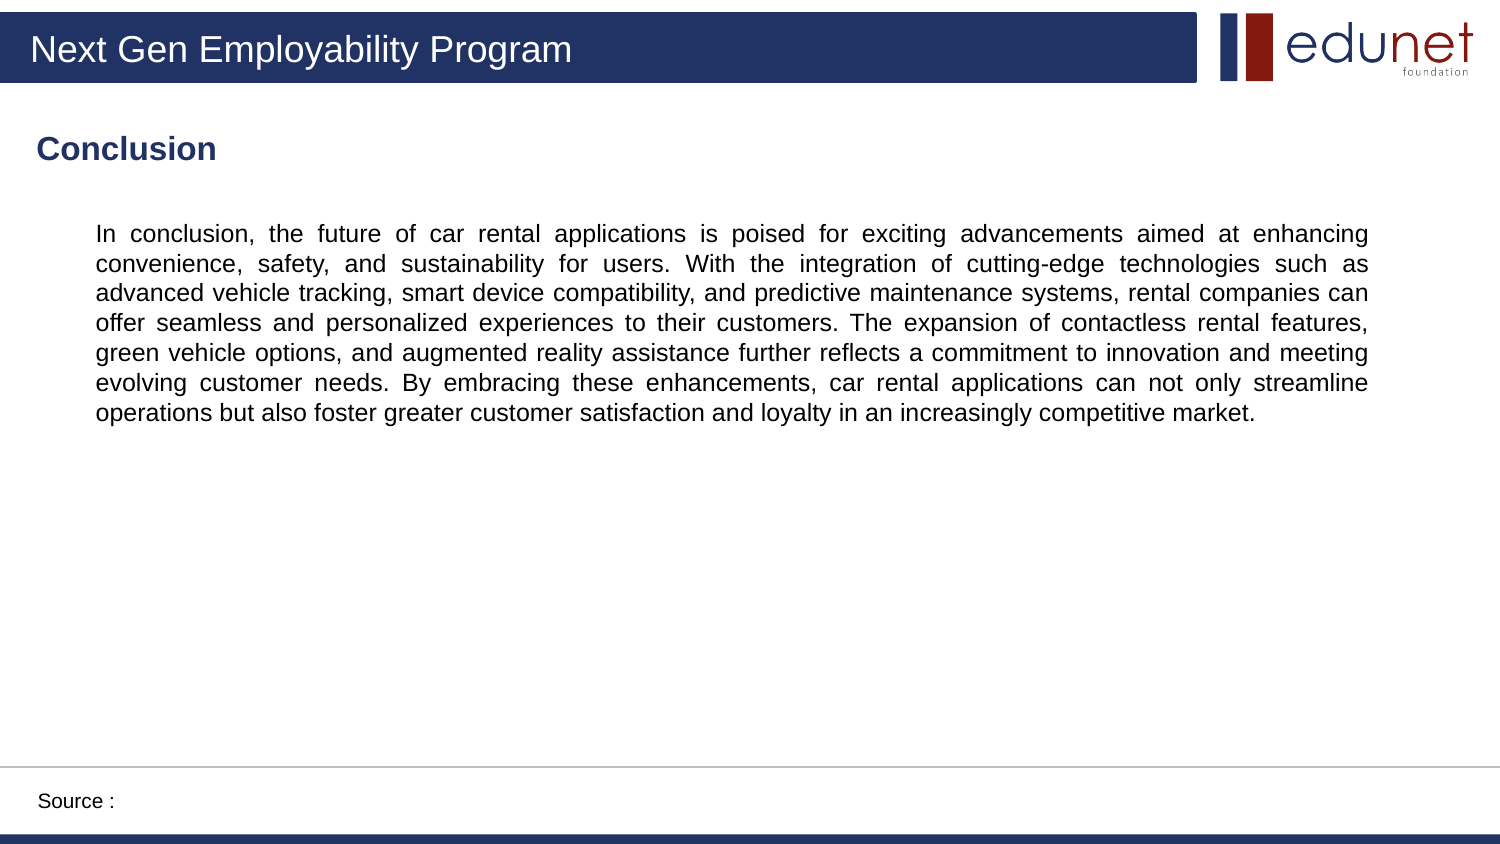

Conclusion
In conclusion, the future of car rental applications is poised for exciting advancements aimed at enhancing convenience, safety, and sustainability for users. With the integration of cutting-edge technologies such as advanced vehicle tracking, smart device compatibility, and predictive maintenance systems, rental companies can offer seamless and personalized experiences to their customers. The expansion of contactless rental features, green vehicle options, and augmented reality assistance further reflects a commitment to innovation and meeting evolving customer needs. By embracing these enhancements, car rental applications can not only streamline operations but also foster greater customer satisfaction and loyalty in an increasingly competitive market.

Source :